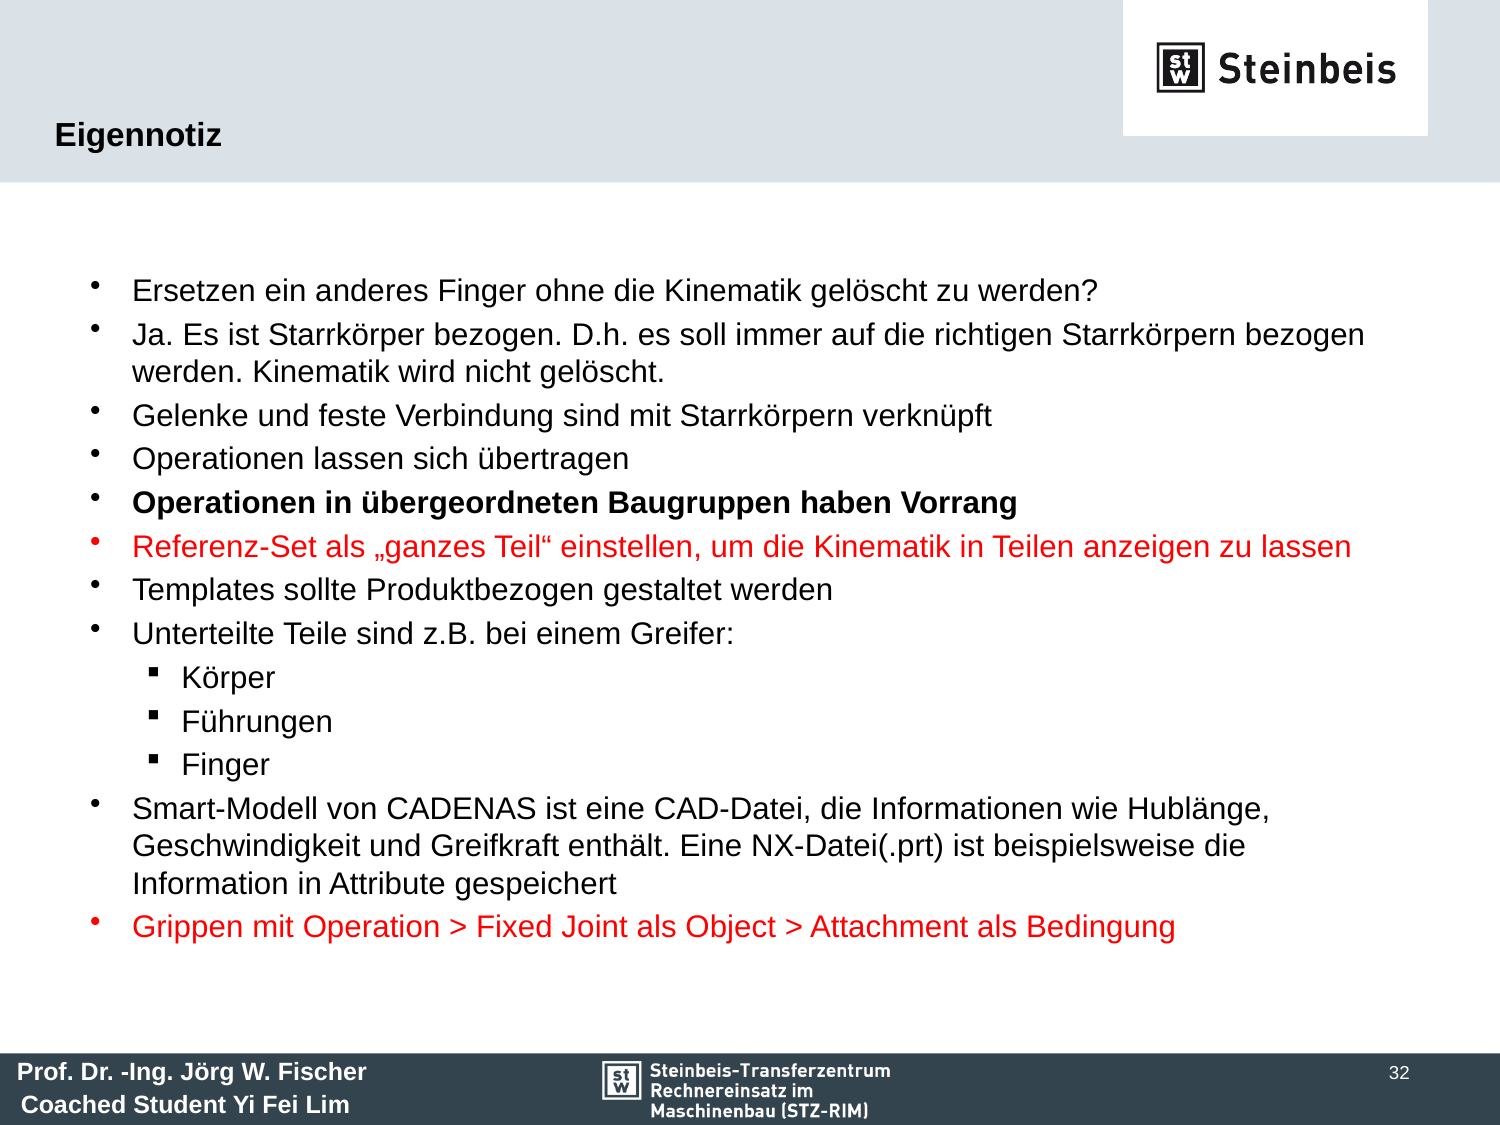

# Eigennotiz
Ersetzen ein anderes Finger ohne die Kinematik gelöscht zu werden?
Ja. Es ist Starrkörper bezogen. D.h. es soll immer auf die richtigen Starrkörpern bezogen werden. Kinematik wird nicht gelöscht.
Gelenke und feste Verbindung sind mit Starrkörpern verknüpft
Operationen lassen sich übertragen
Operationen in übergeordneten Baugruppen haben Vorrang
Referenz-Set als „ganzes Teil“ einstellen, um die Kinematik in Teilen anzeigen zu lassen
Templates sollte Produktbezogen gestaltet werden
Unterteilte Teile sind z.B. bei einem Greifer:
Körper
Führungen
Finger
Smart-Modell von CADENAS ist eine CAD-Datei, die Informationen wie Hublänge, Geschwindigkeit und Greifkraft enthält. Eine NX-Datei(.prt) ist beispielsweise die Information in Attribute gespeichert
Grippen mit Operation > Fixed Joint als Object > Attachment als Bedingung

32